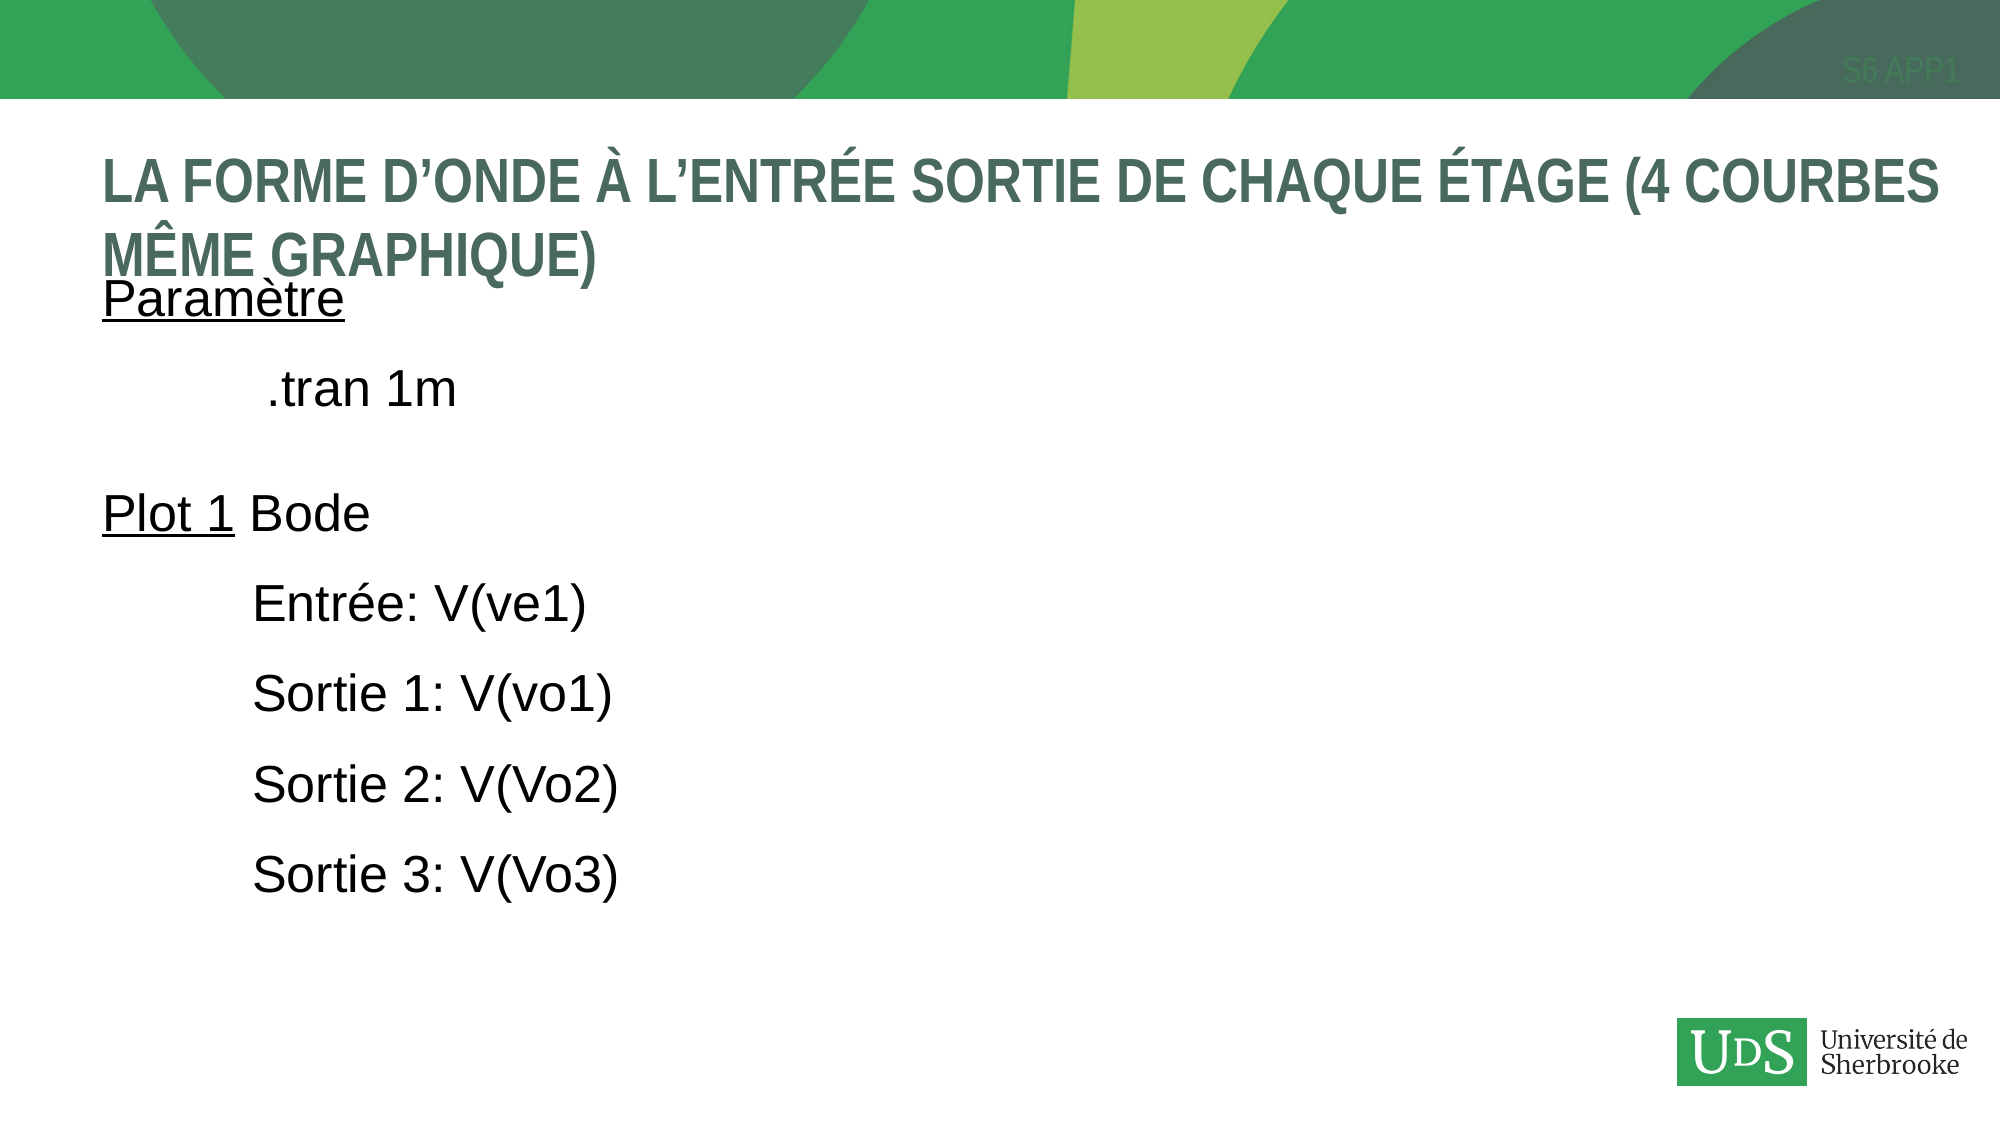

# La forme d’onde à l’entrée sortie de chaque étage (4 courbes même graphique)
Paramètre
	 .tran 1m
Plot 1 Bode
	Entrée: V(ve1)
	Sortie 1: V(vo1)
	Sortie 2: V(Vo2)
	Sortie 3: V(Vo3)